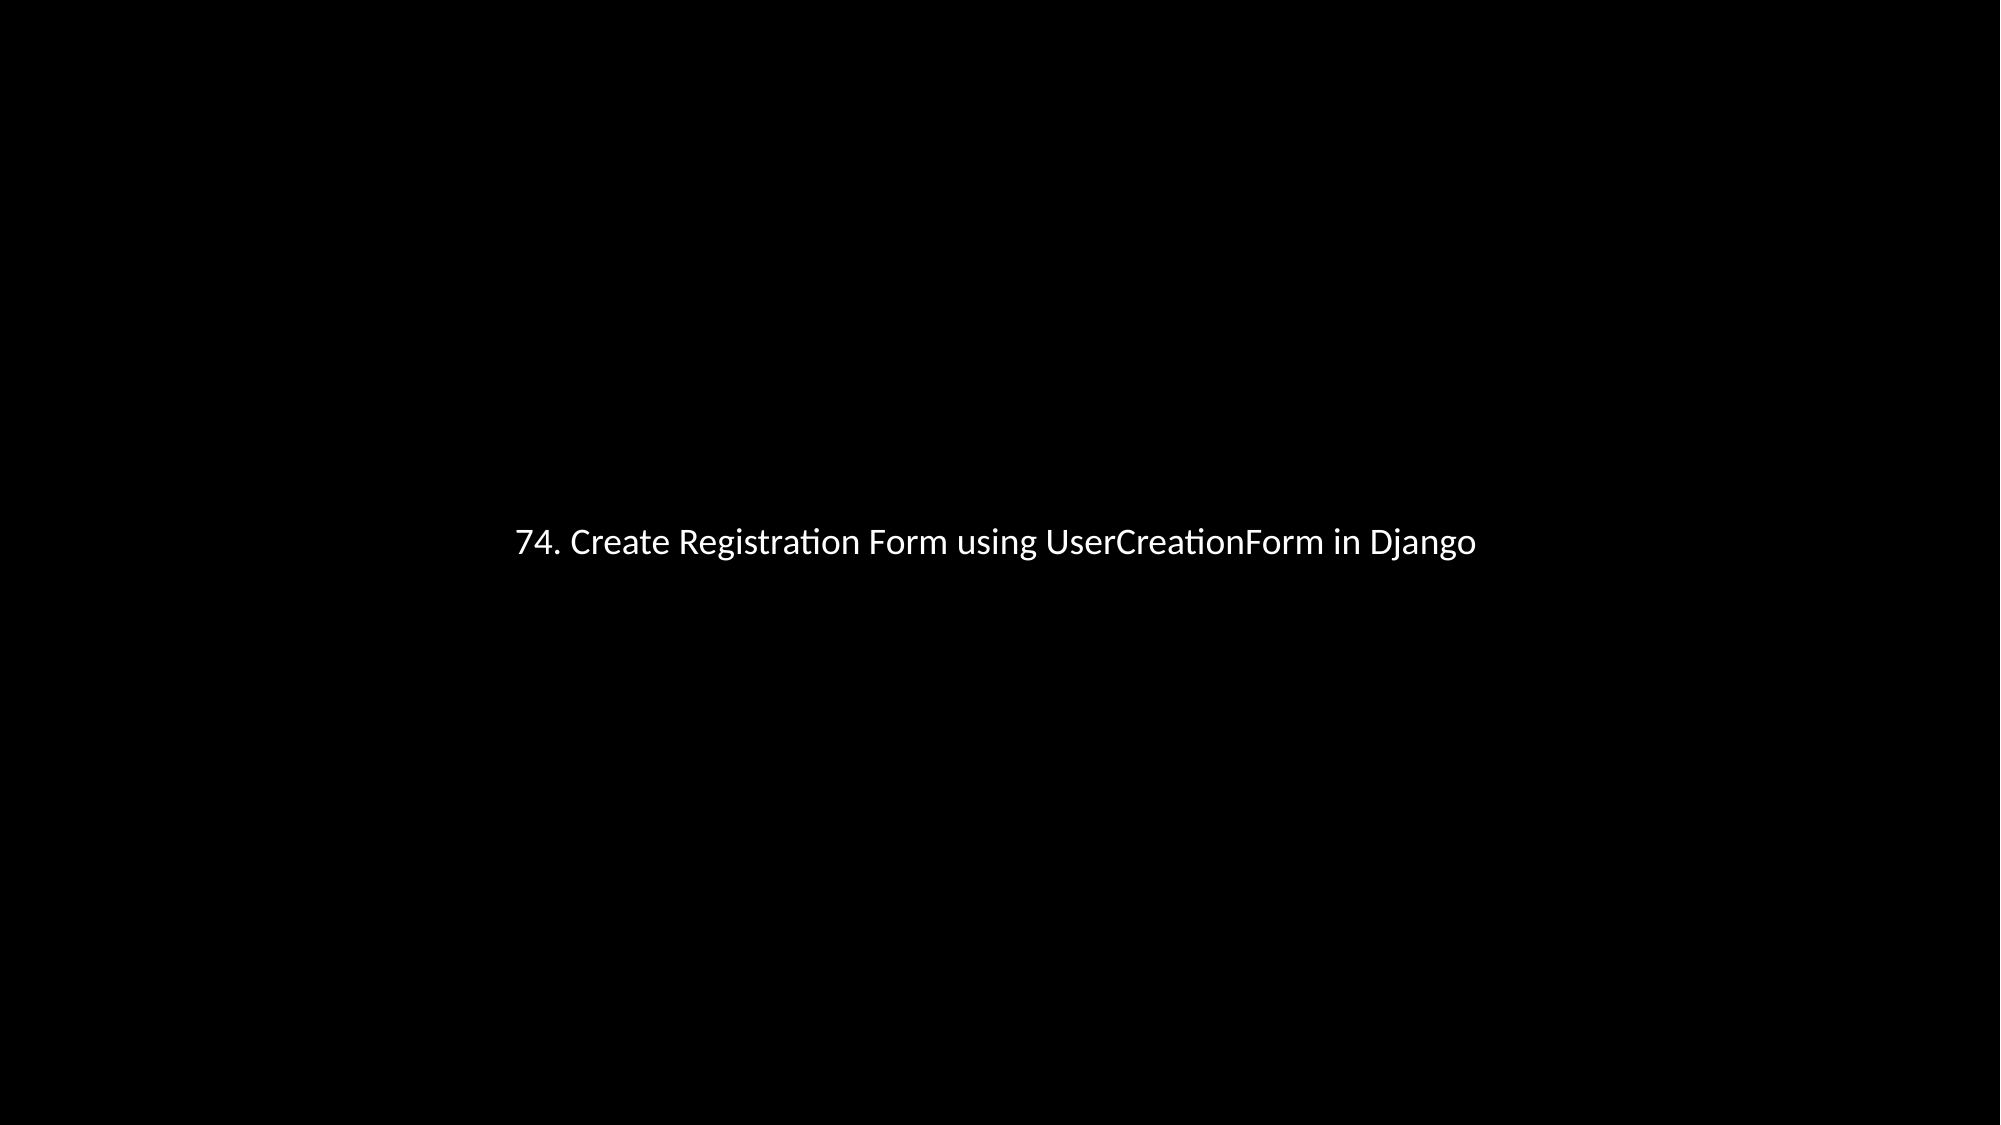

74. Create Registration Form using UserCreationForm in Django